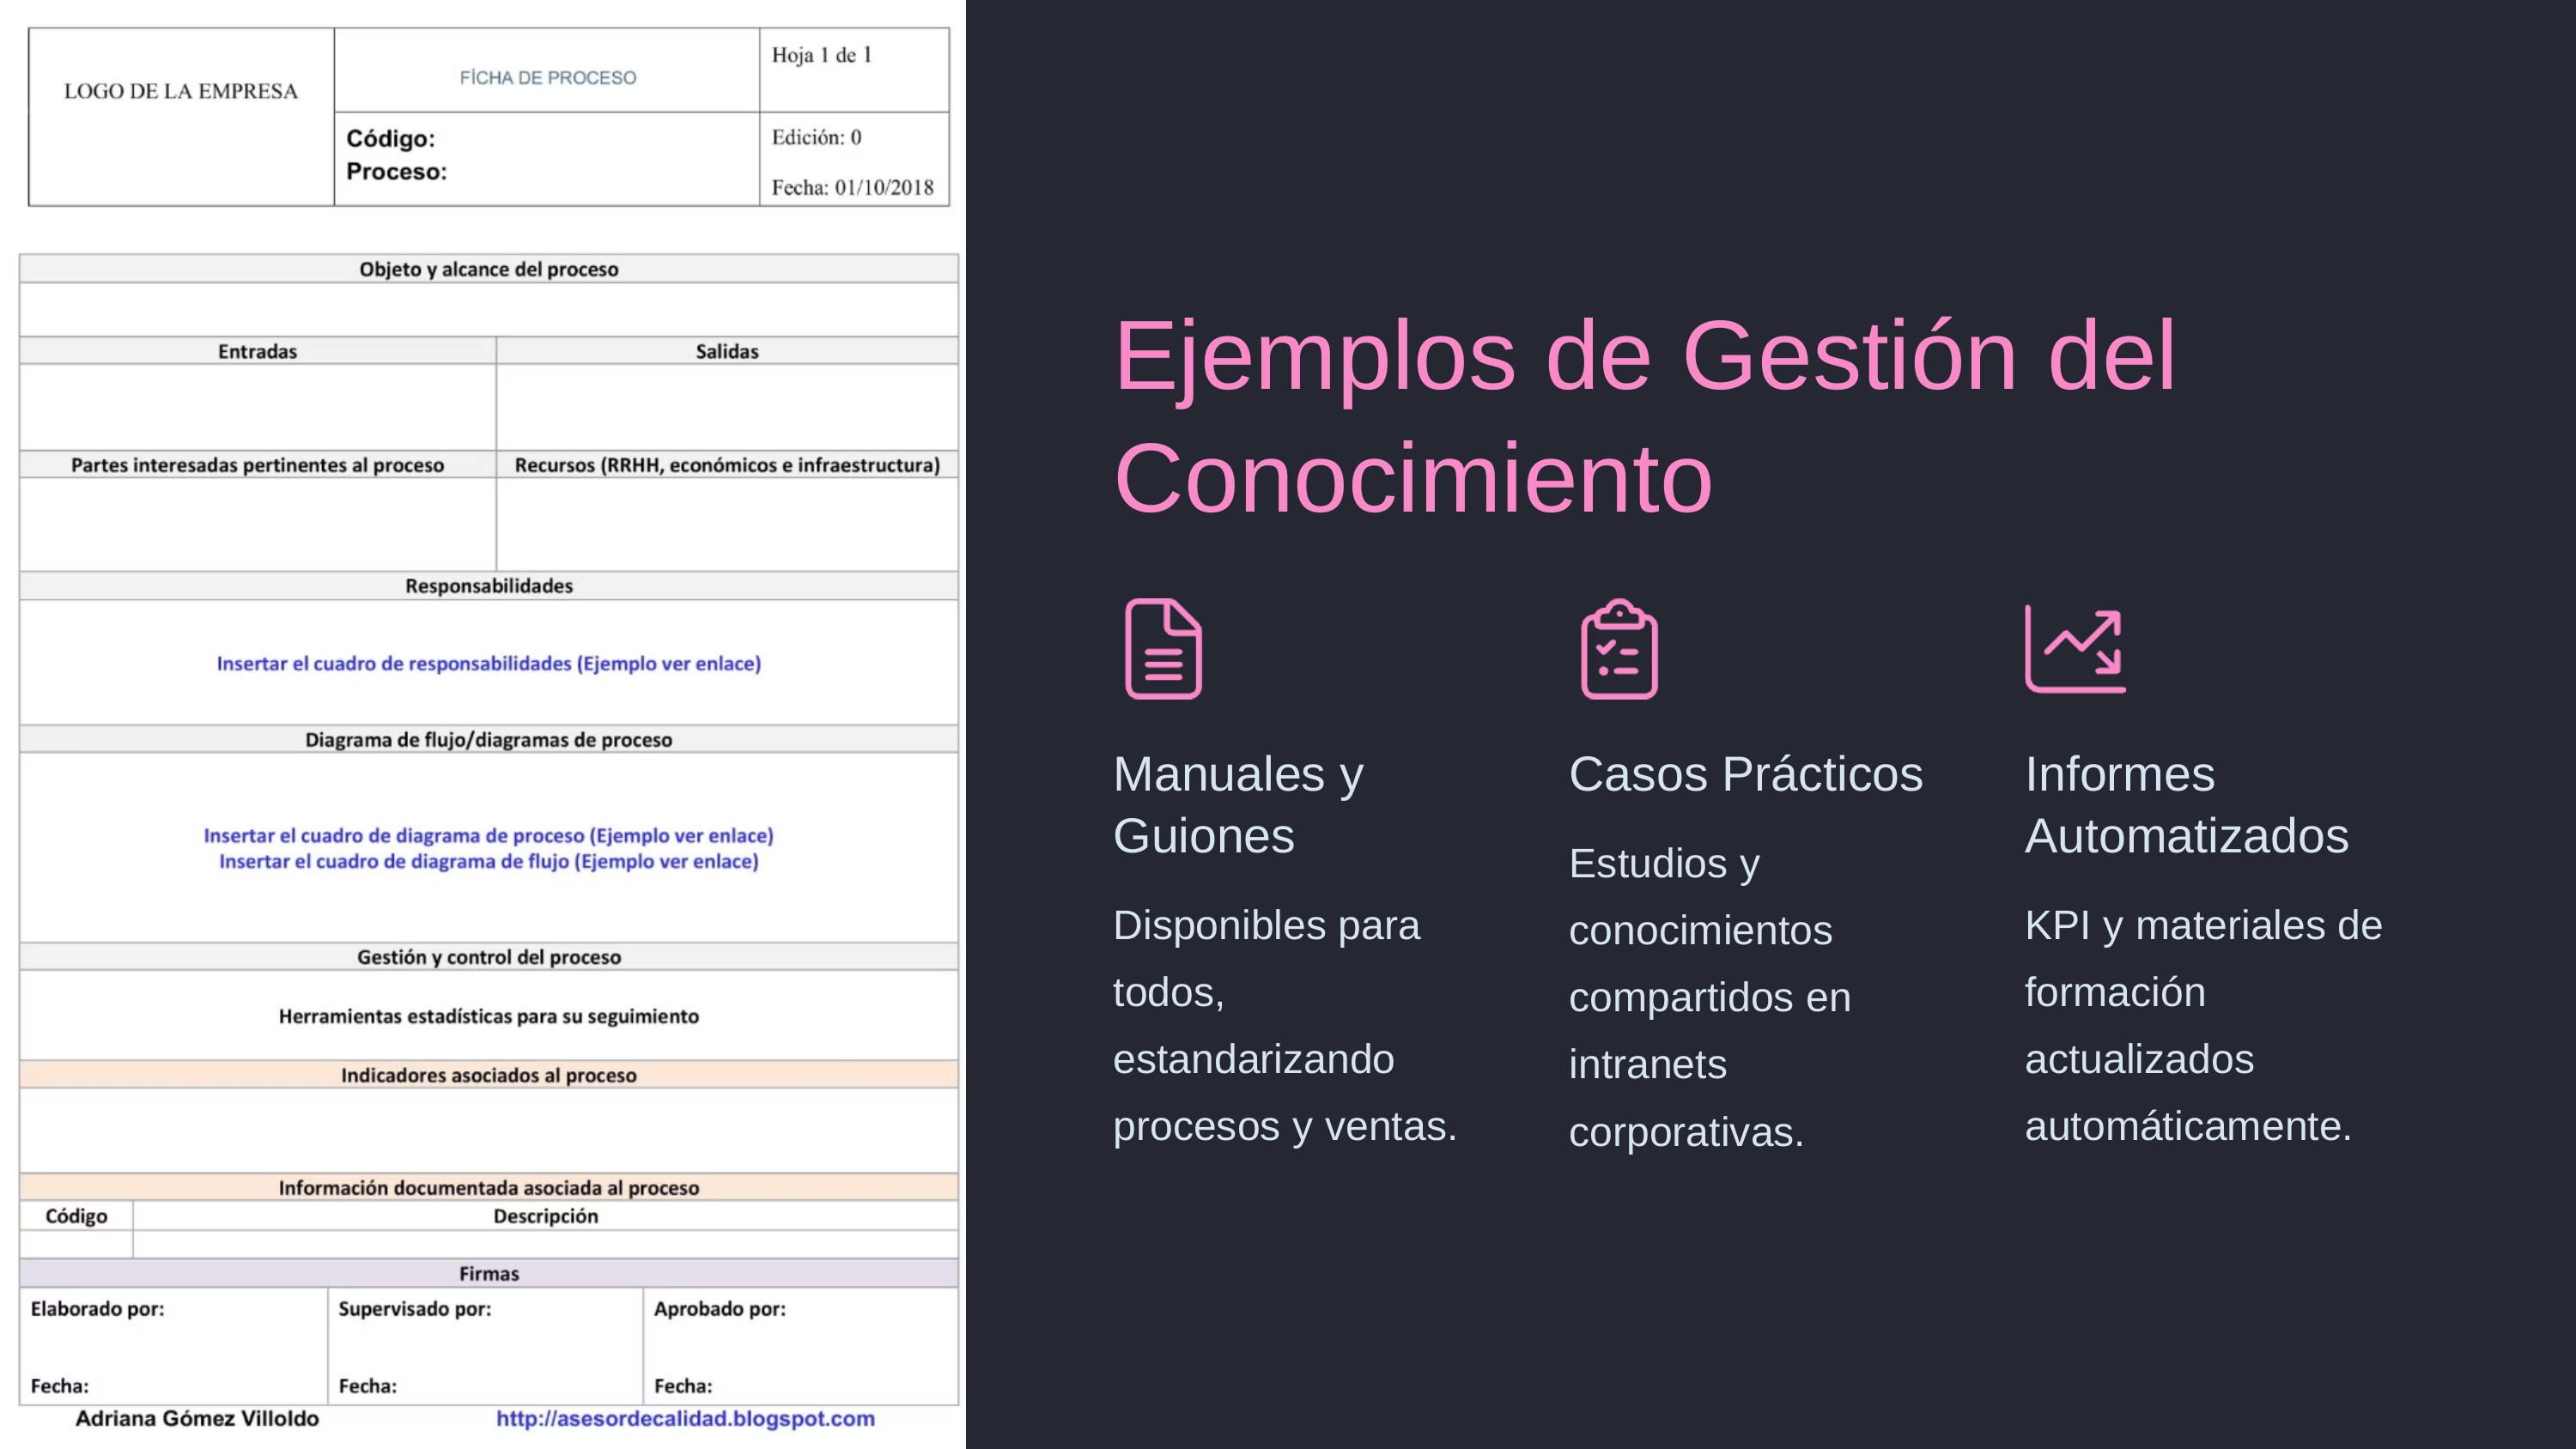

Ejemplos de Gestión del Conocimiento

Manuales y Guiones

Casos Prácticos

Informes Automatizados

Estudios y conocimientos compartidos en intranets corporativas.

Disponibles para todos, estandarizando procesos y ventas.

KPI y materiales de formación actualizados automáticamente.